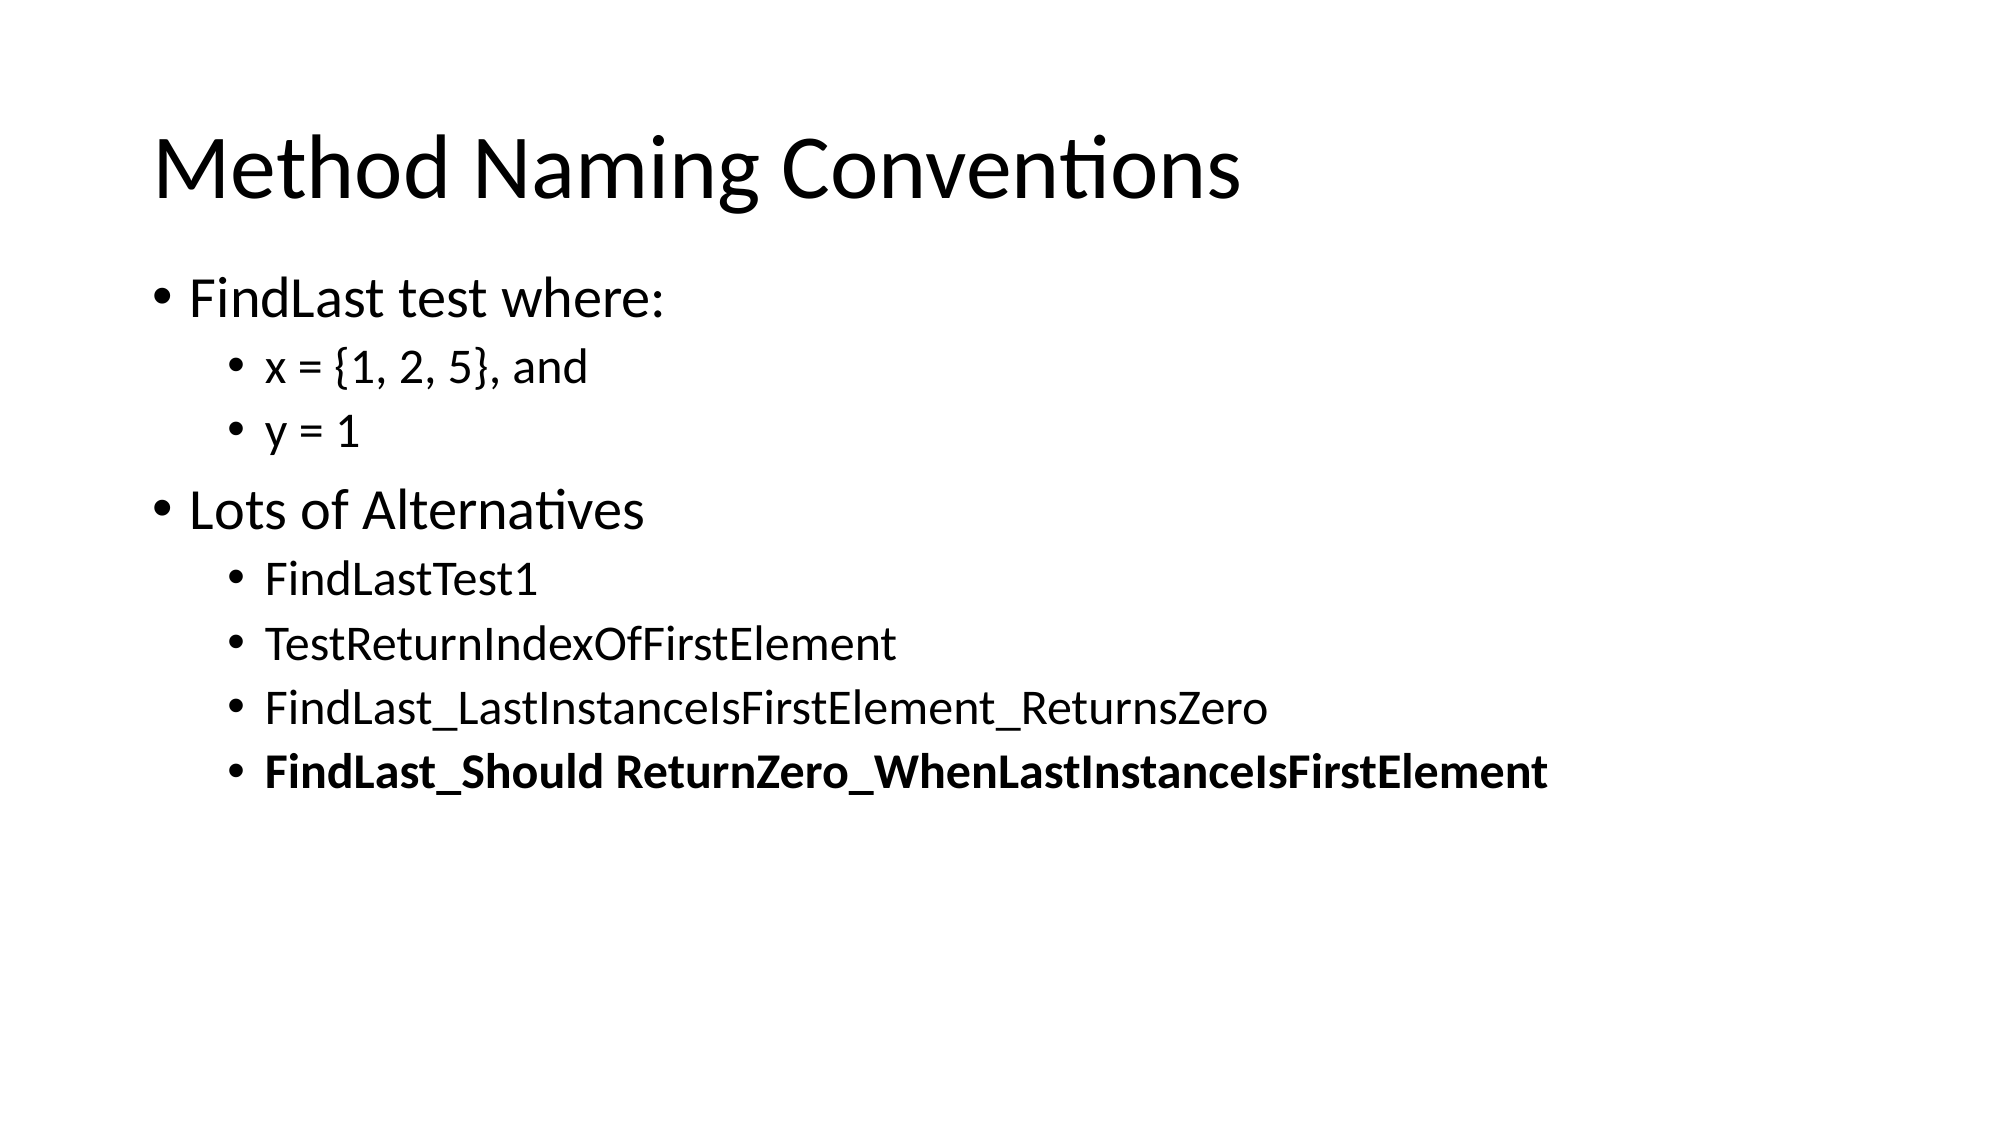

# Method Naming Conventions
FindLast test where:
x = {1, 2, 5}, and
y = 1
Lots of Alternatives
FindLastTest1
TestReturnIndexOfFirstElement
FindLast_LastInstanceIsFirstElement_ReturnsZero
FindLast_Should ReturnZero_WhenLastInstanceIsFirstElement